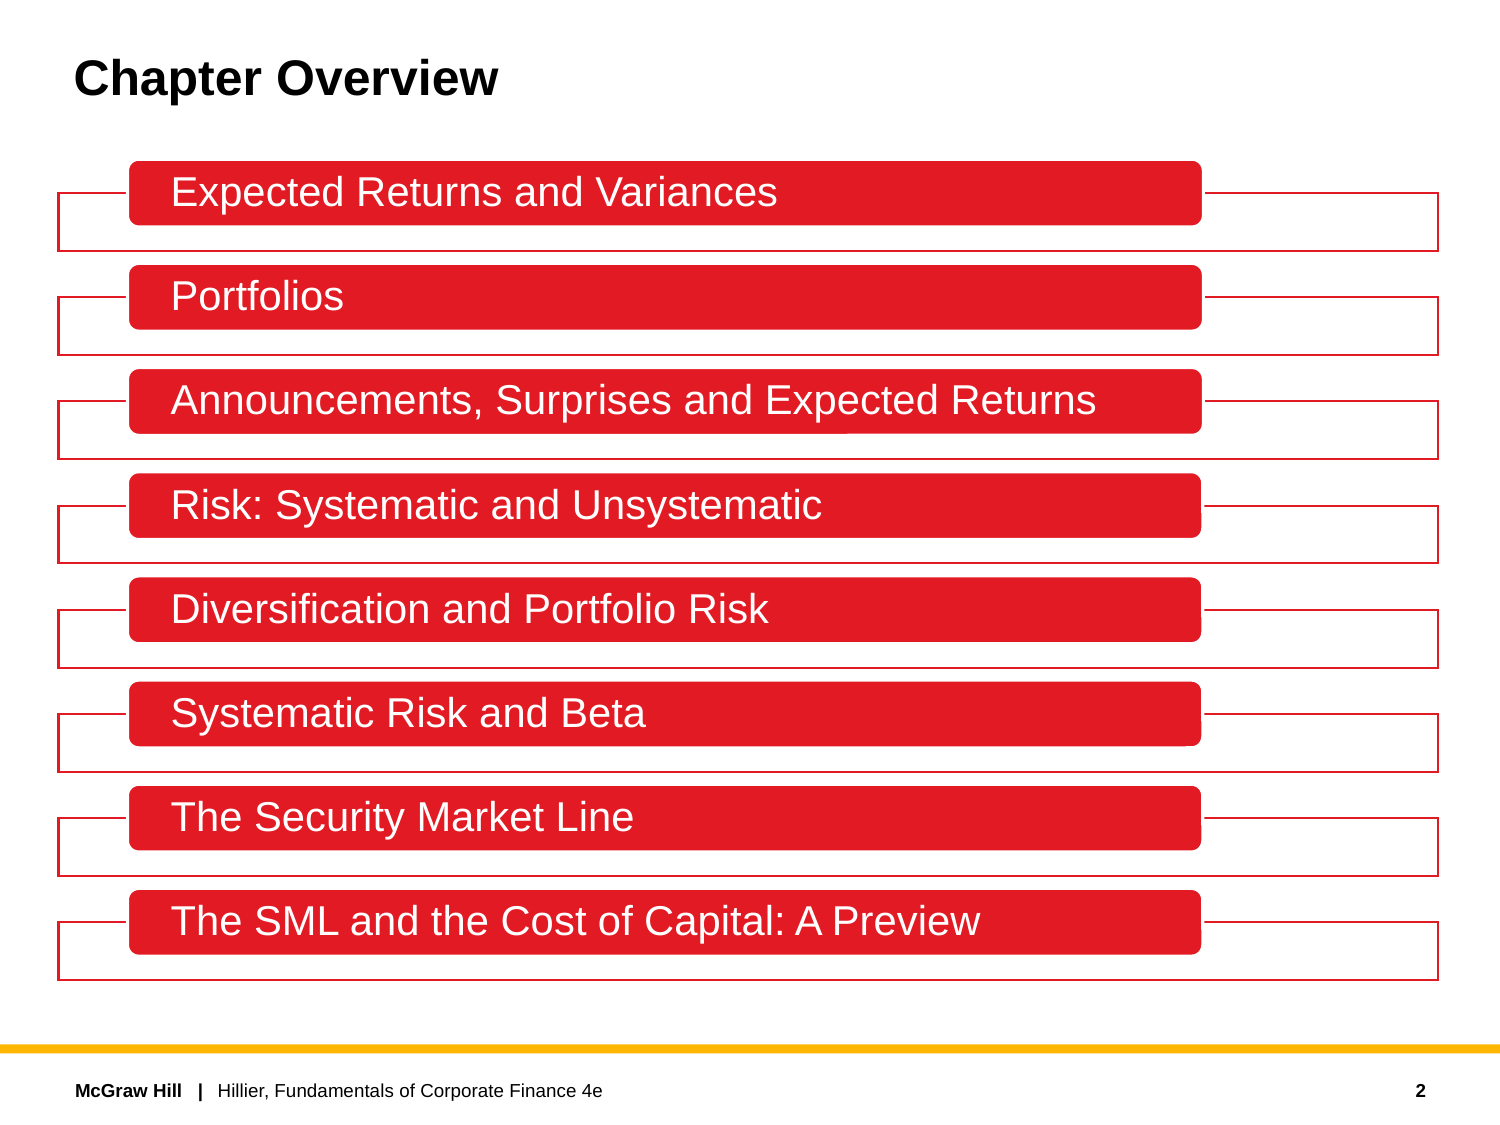

# Chapter Overview
Expected Returns and Variances
Portfolios
Announcements, Surprises and Expected Returns
Risk: Systematic and Unsystematic
Diversification and Portfolio Risk
Systematic Risk and Beta
The Security Market Line
The SML and the Cost of Capital: A Preview
2
Hillier, Fundamentals of Corporate Finance 4e